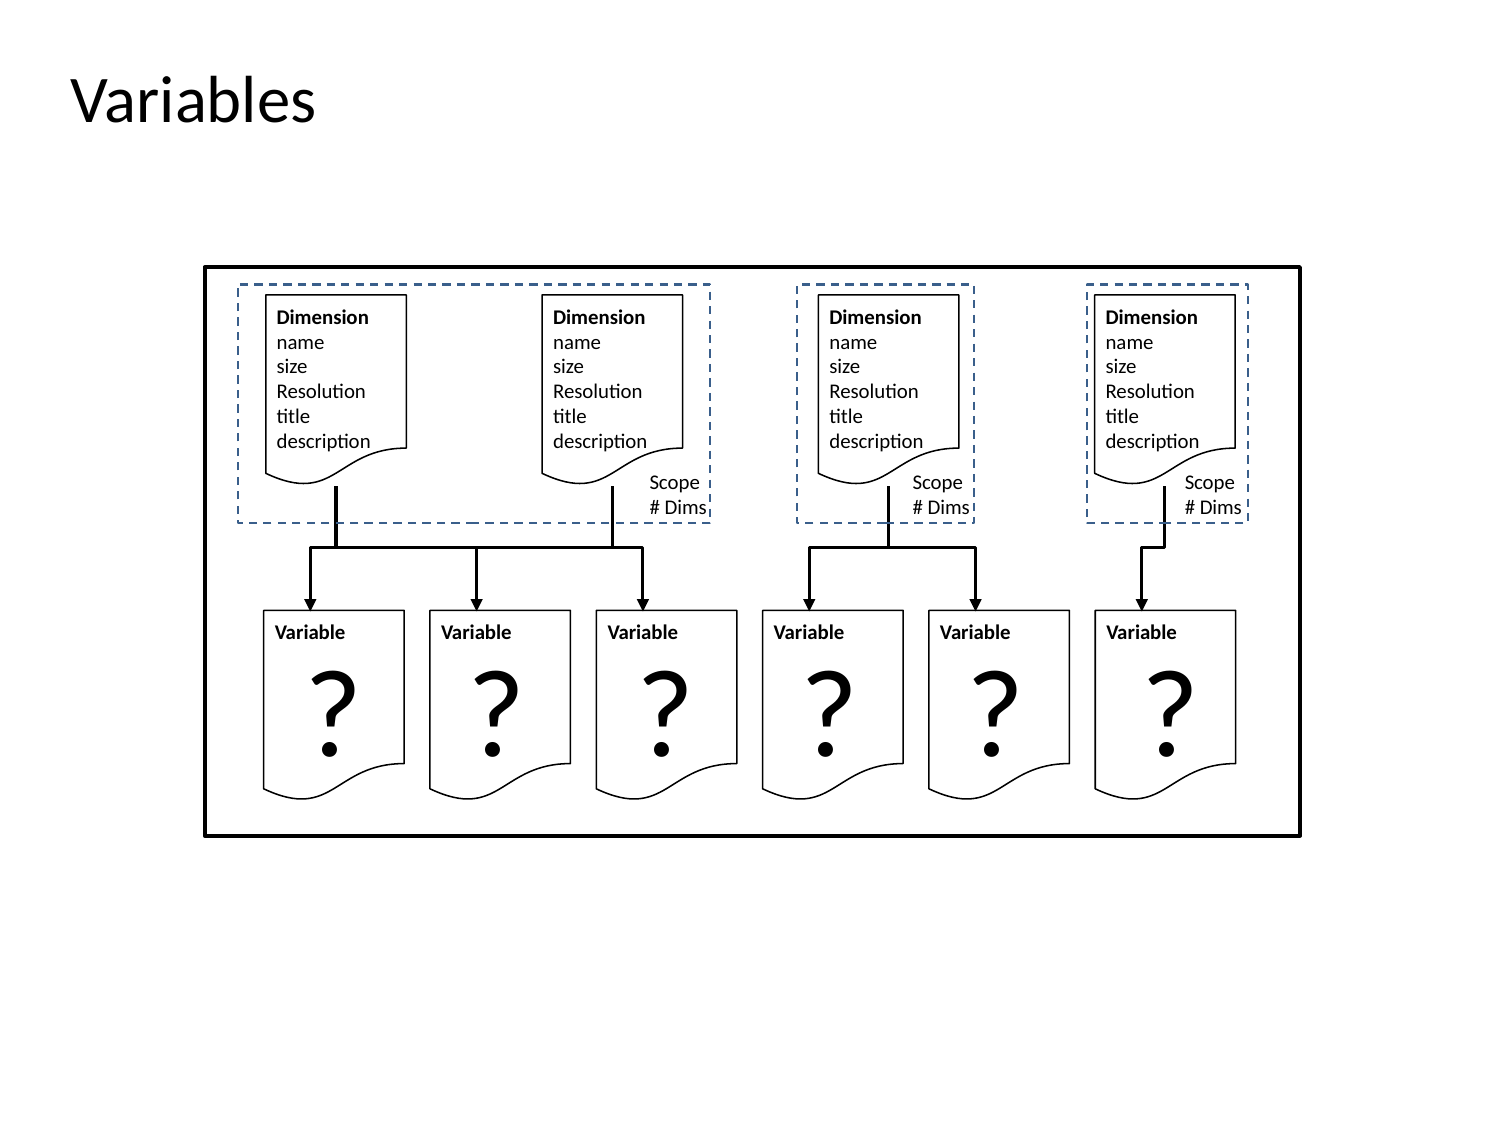

# Variables

Dimension
name
size
Resolution
title
description

Dimension
name
size
Resolution
title
description

Dimension
name
size
Resolution
title
description

Dimension
name
size
Resolution
title
description
Scope
# Dims
Scope
# Dims
Scope
# Dims

Variable

Variable

Variable

Variable

Variable

Variable
?
?
?
?
?
?